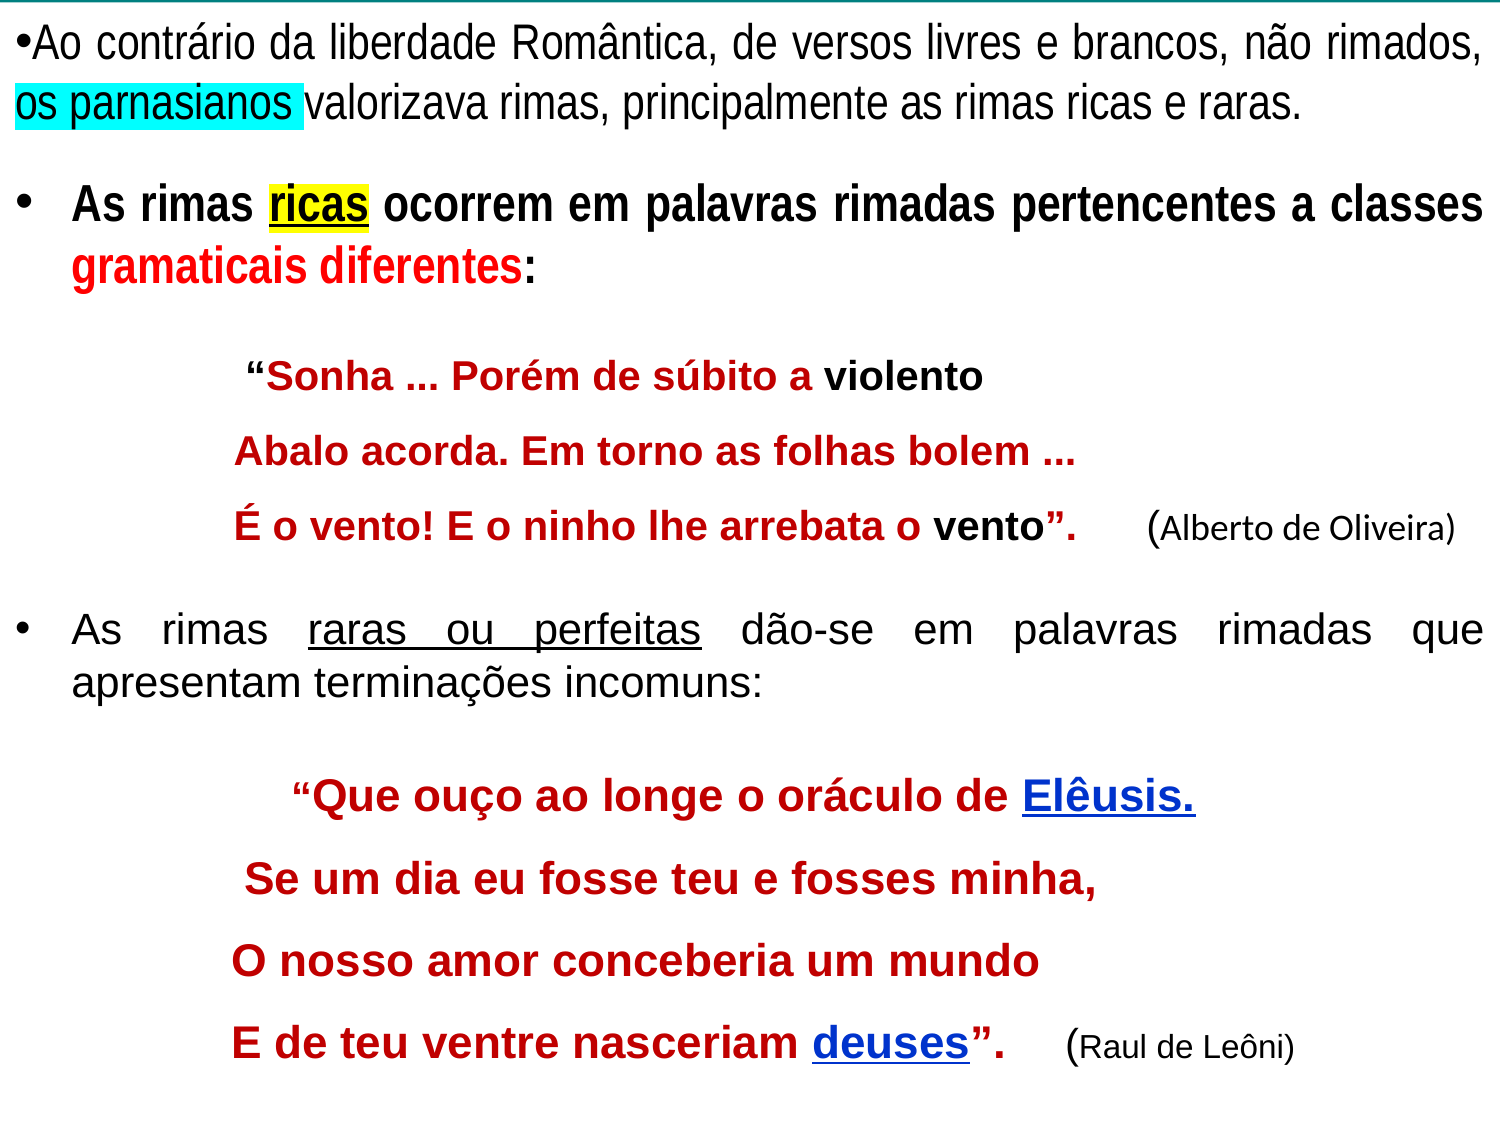

Ao contrário da liberdade Romântica, de versos livres e brancos, não rimados, os parnasianos valorizava rimas, principalmente as rimas ricas e raras.

As rimas ricas ocorrem em palavras rimadas pertencentes a classes gramaticais diferentes:

                    “Sonha ... Porém de súbito a violento
                   Abalo acorda. Em torno as folhas bolem ...
                   É o vento! E o ninho lhe arrebata o vento”.      (Alberto de Oliveira)

As rimas raras ou perfeitas dão-se em palavras rimadas que apresentam terminações incomuns:

                        “Que ouço ao longe o oráculo de Elêusis.
                  Se um dia eu fosse teu e fosses minha,
                 O nosso amor conceberia um mundo
                 E de teu ventre nasceriam deuses”.     (Raul de Leôni)